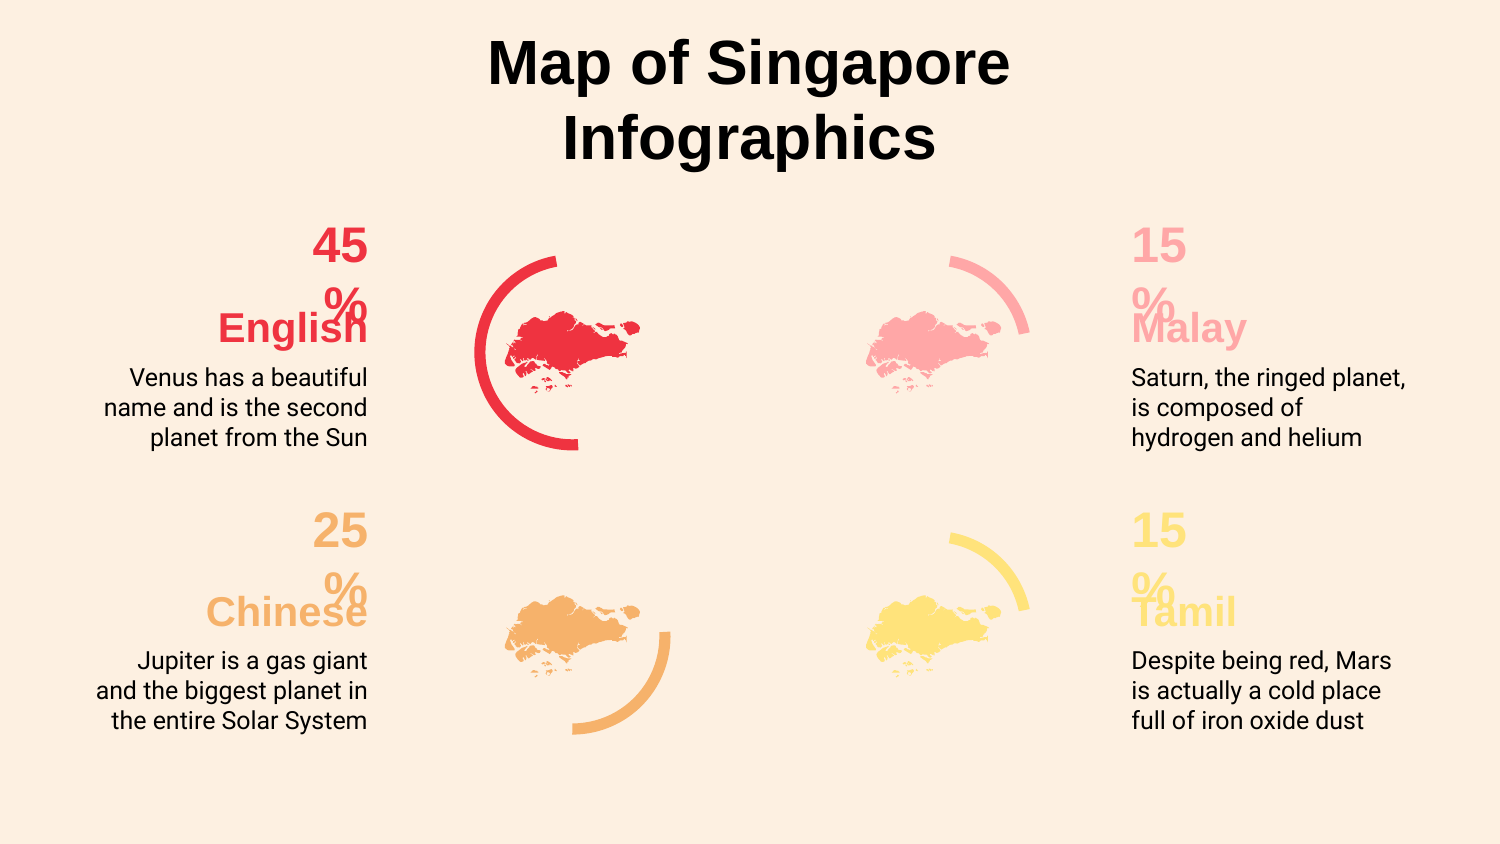

# Map of Singapore Infographics
45%
15%

English
Malay

Venus has a beautiful name and is the second planet from the Sun

Saturn, the ringed planet, is composed of hydrogen and helium

25%
15%

Chinese
Tamil

Jupiter is a gas giant and the biggest planet in the entire Solar System

Despite being red, Mars is actually a cold place full of iron oxide dust